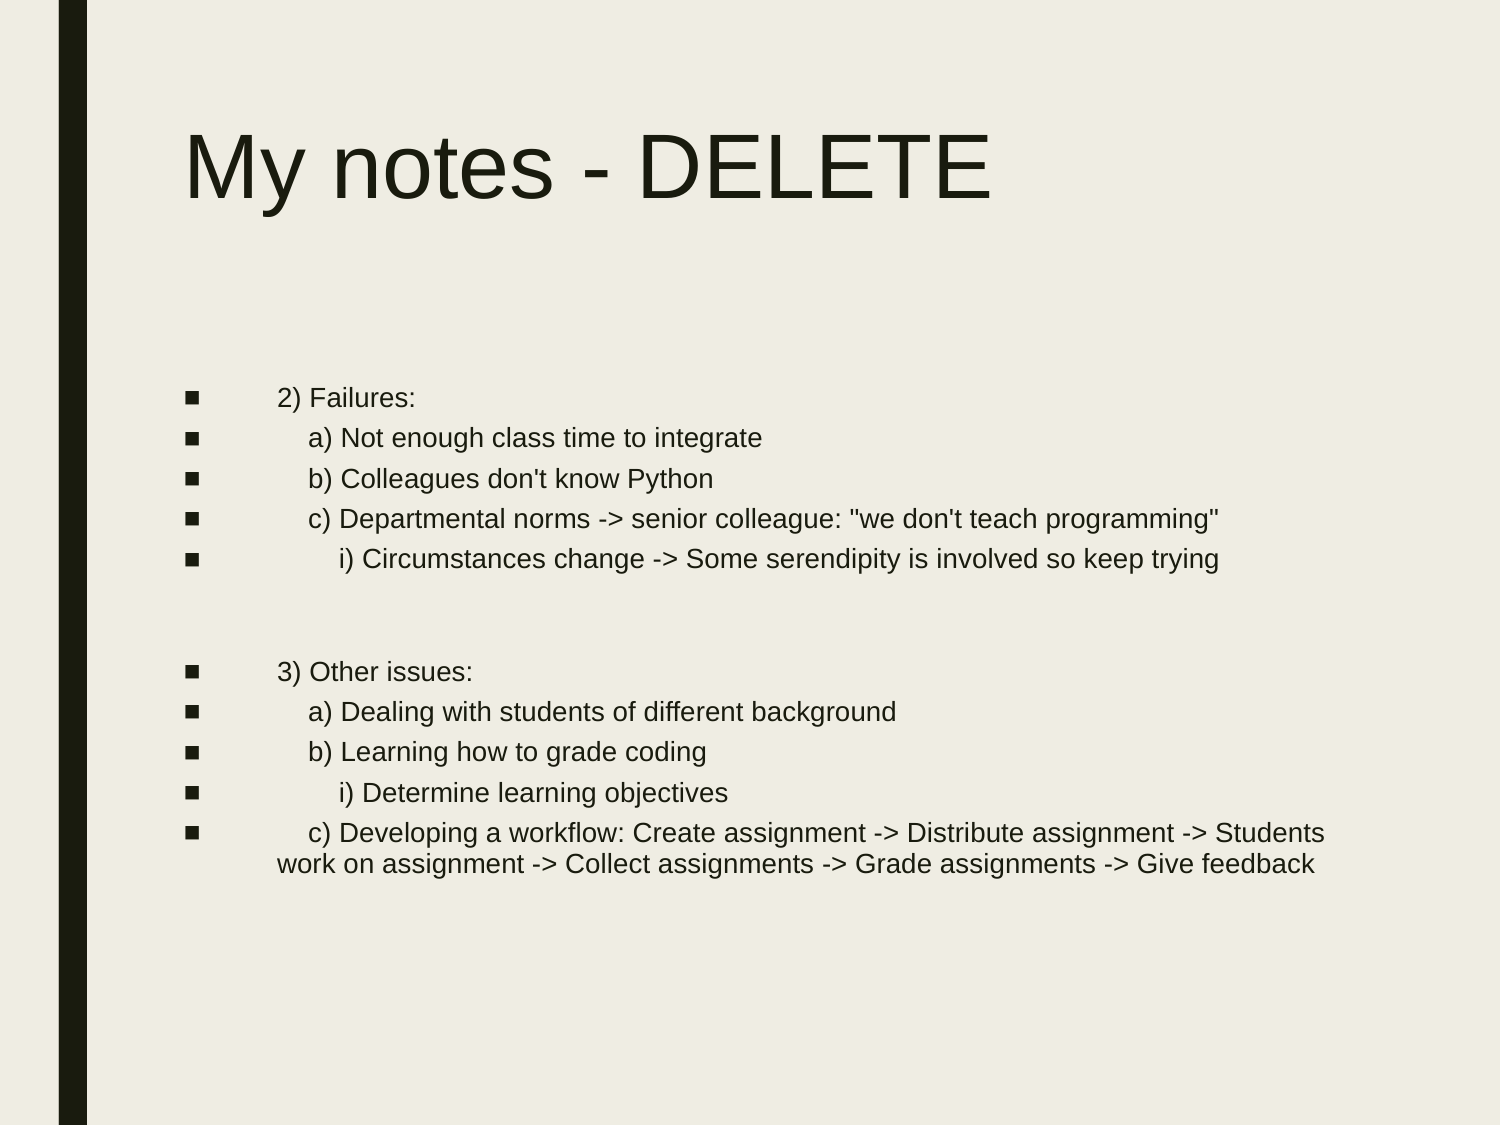

# My notes - DELETE
2) Failures:
    a) Not enough class time to integrate
    b) Colleagues don't know Python
    c) Departmental norms -> senior colleague: "we don't teach programming"
        i) Circumstances change -> Some serendipity is involved so keep trying

3) Other issues:
    a) Dealing with students of different background
    b) Learning how to grade coding
        i) Determine learning objectives
    c) Developing a workflow: Create assignment -> Distribute assignment -> Students work on assignment -> Collect assignments -> Grade assignments -> Give feedback